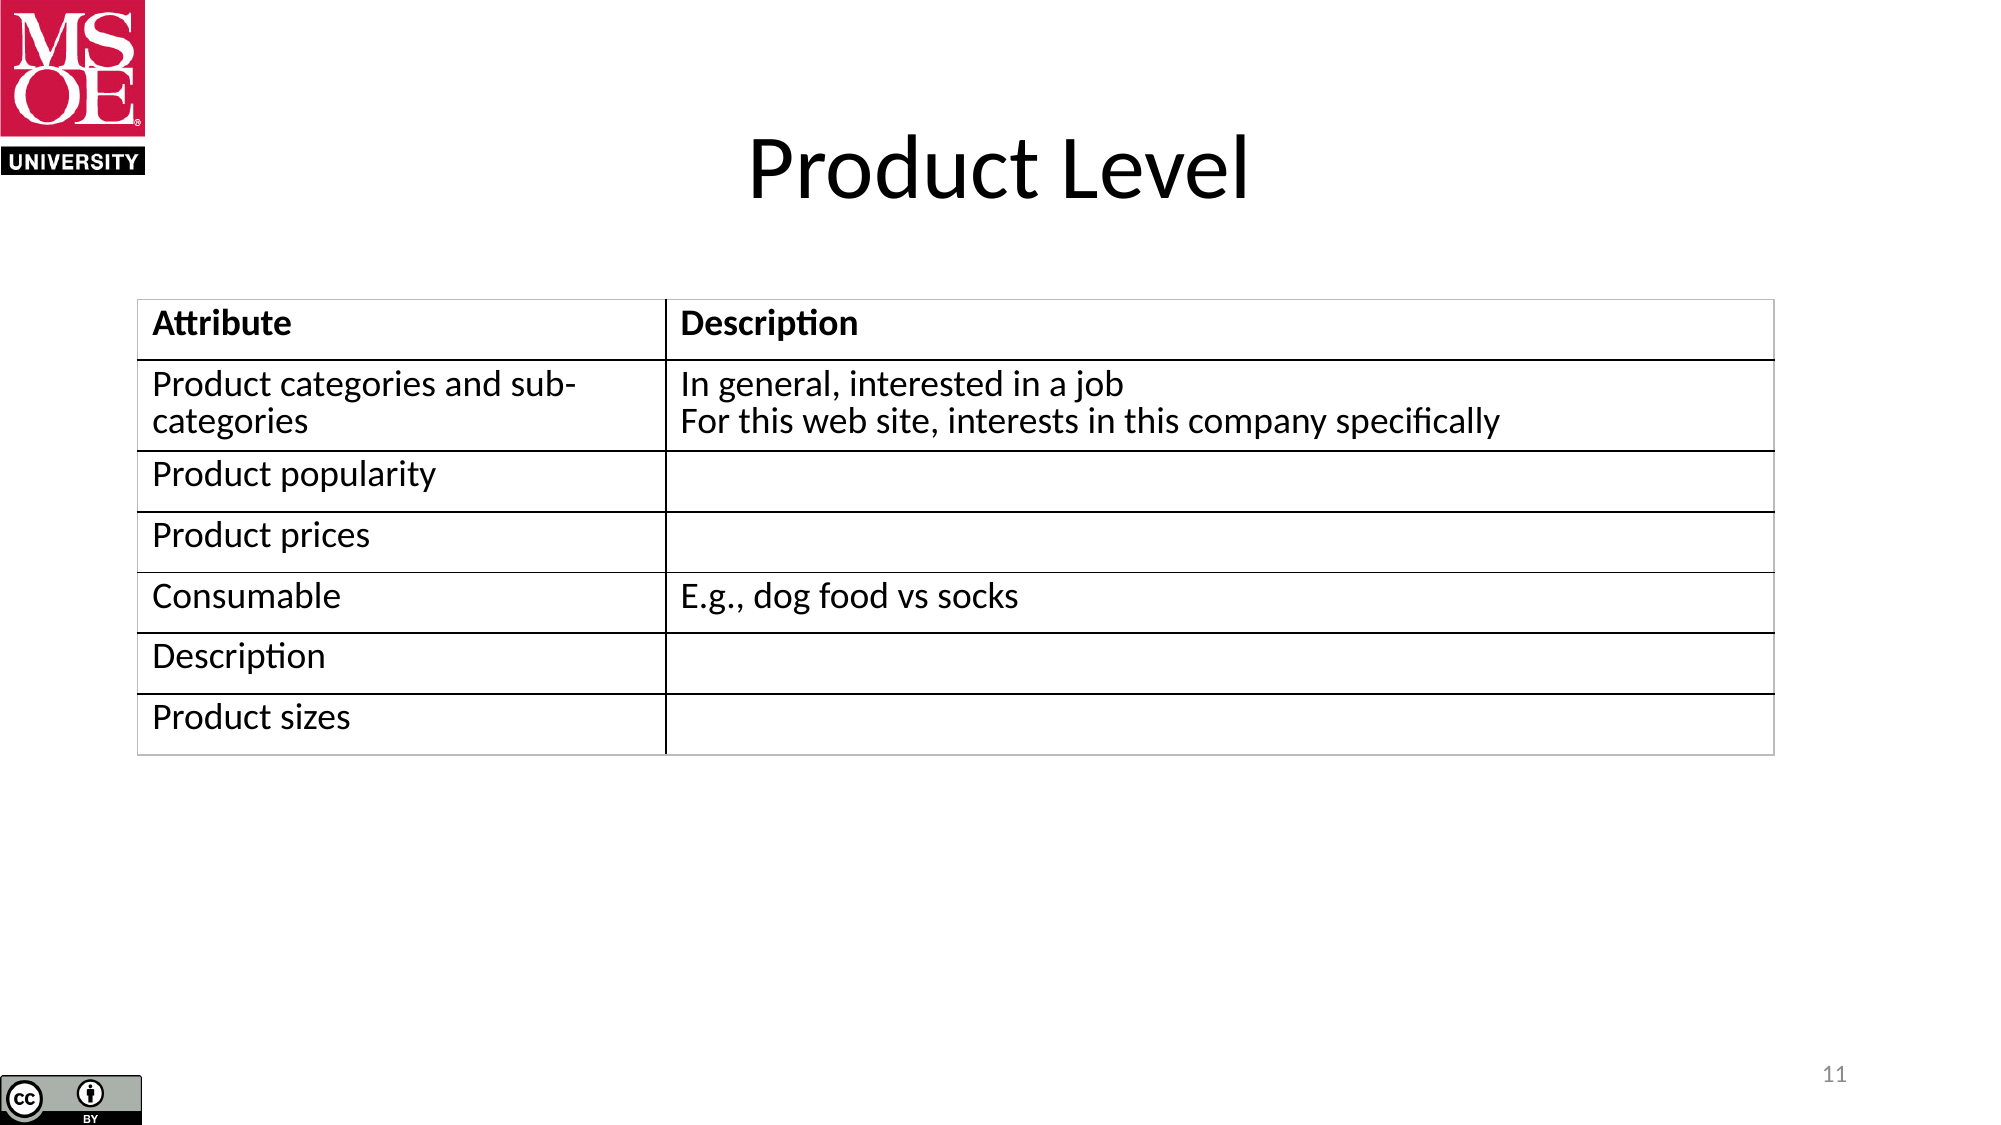

# Product Level
| Attribute | Description |
| --- | --- |
| Product categories and sub-categories | In general, interested in a job For this web site, interests in this company specifically |
| Product popularity |  |
| Product prices |  |
| Consumable | E.g., dog food vs socks |
| Description |  |
| Product sizes |  |
11